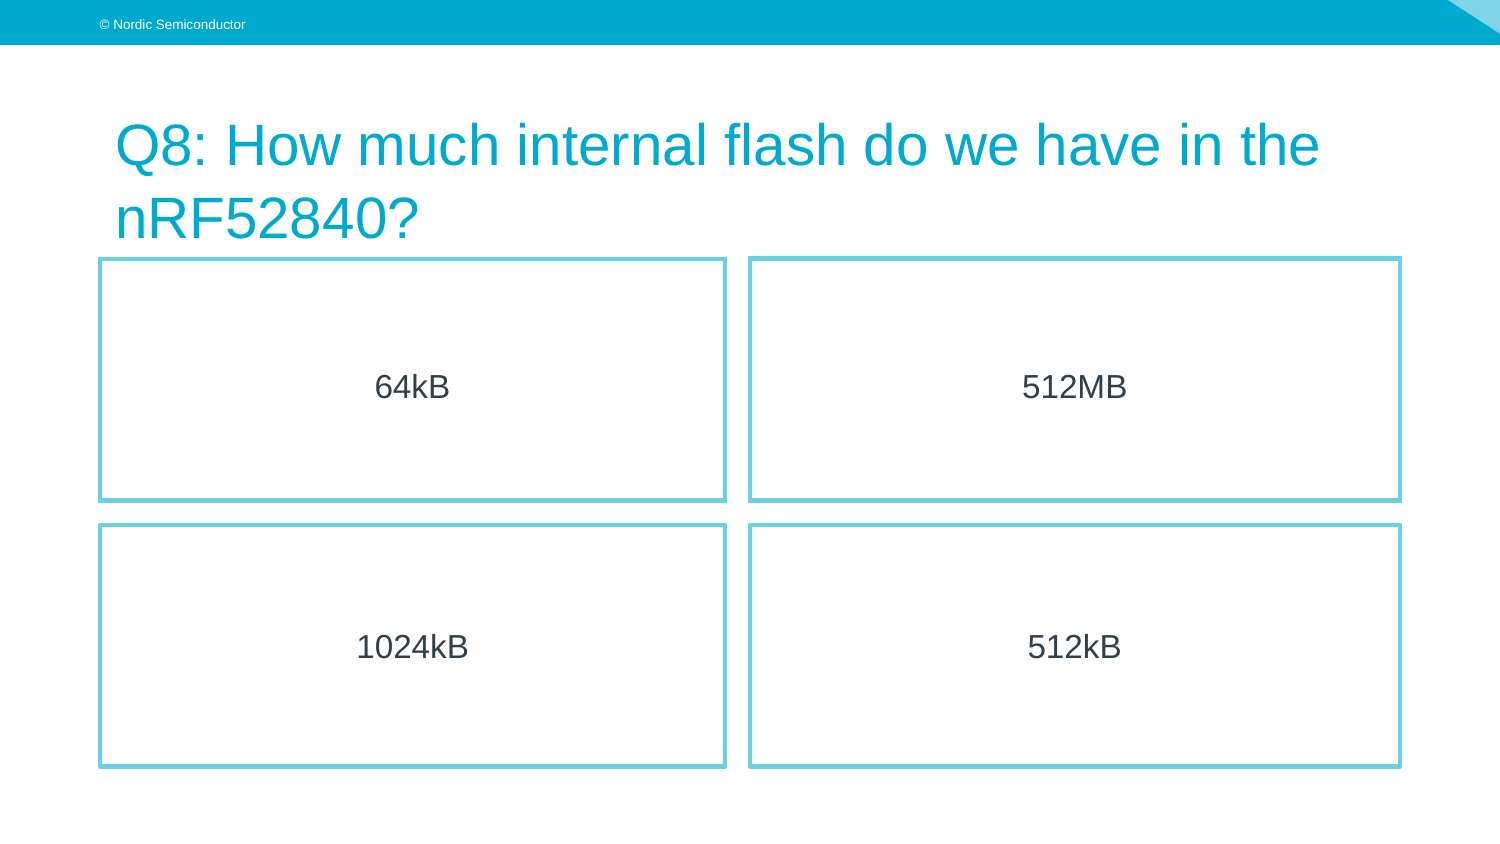

# Q8: How much internal flash do we have in the nRF52840?
512MB
64kB
1024kB
512kB